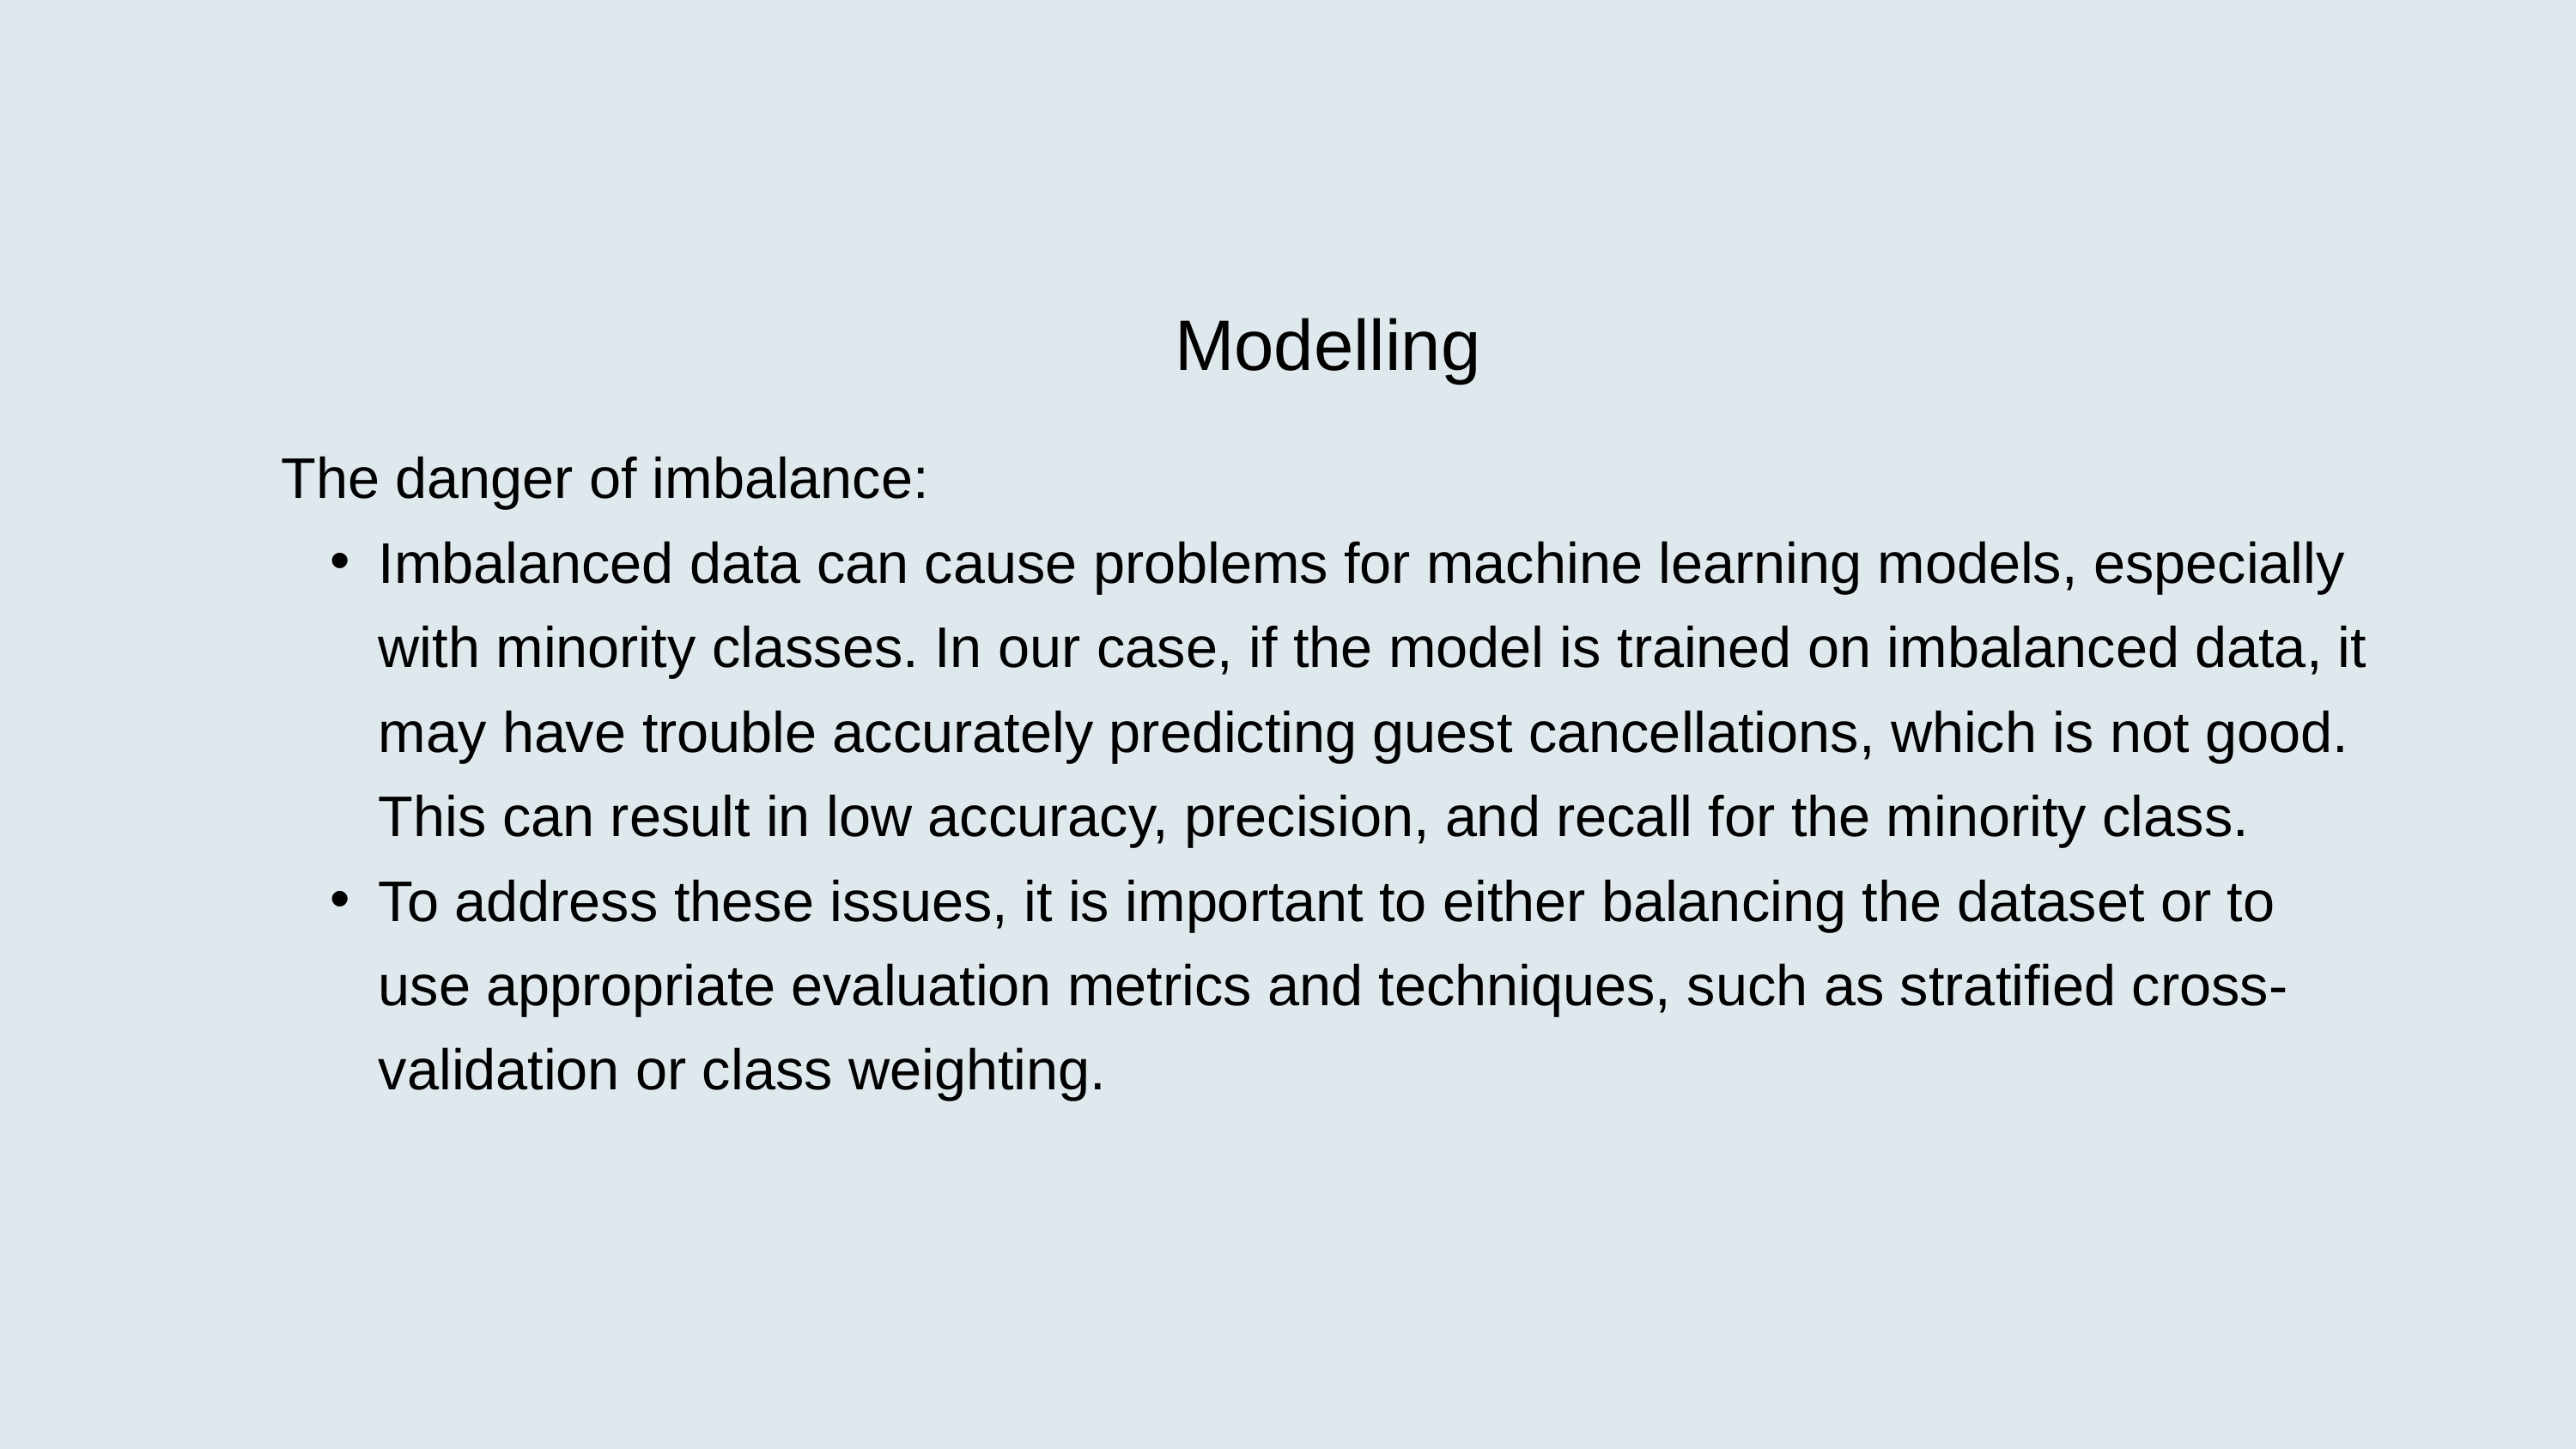

Modelling
The danger of imbalance:
Imbalanced data can cause problems for machine learning models, especially with minority classes. In our case, if the model is trained on imbalanced data, it may have trouble accurately predicting guest cancellations, which is not good. This can result in low accuracy, precision, and recall for the minority class.
To address these issues, it is important to either balancing the dataset or to use appropriate evaluation metrics and techniques, such as stratified cross-validation or class weighting.